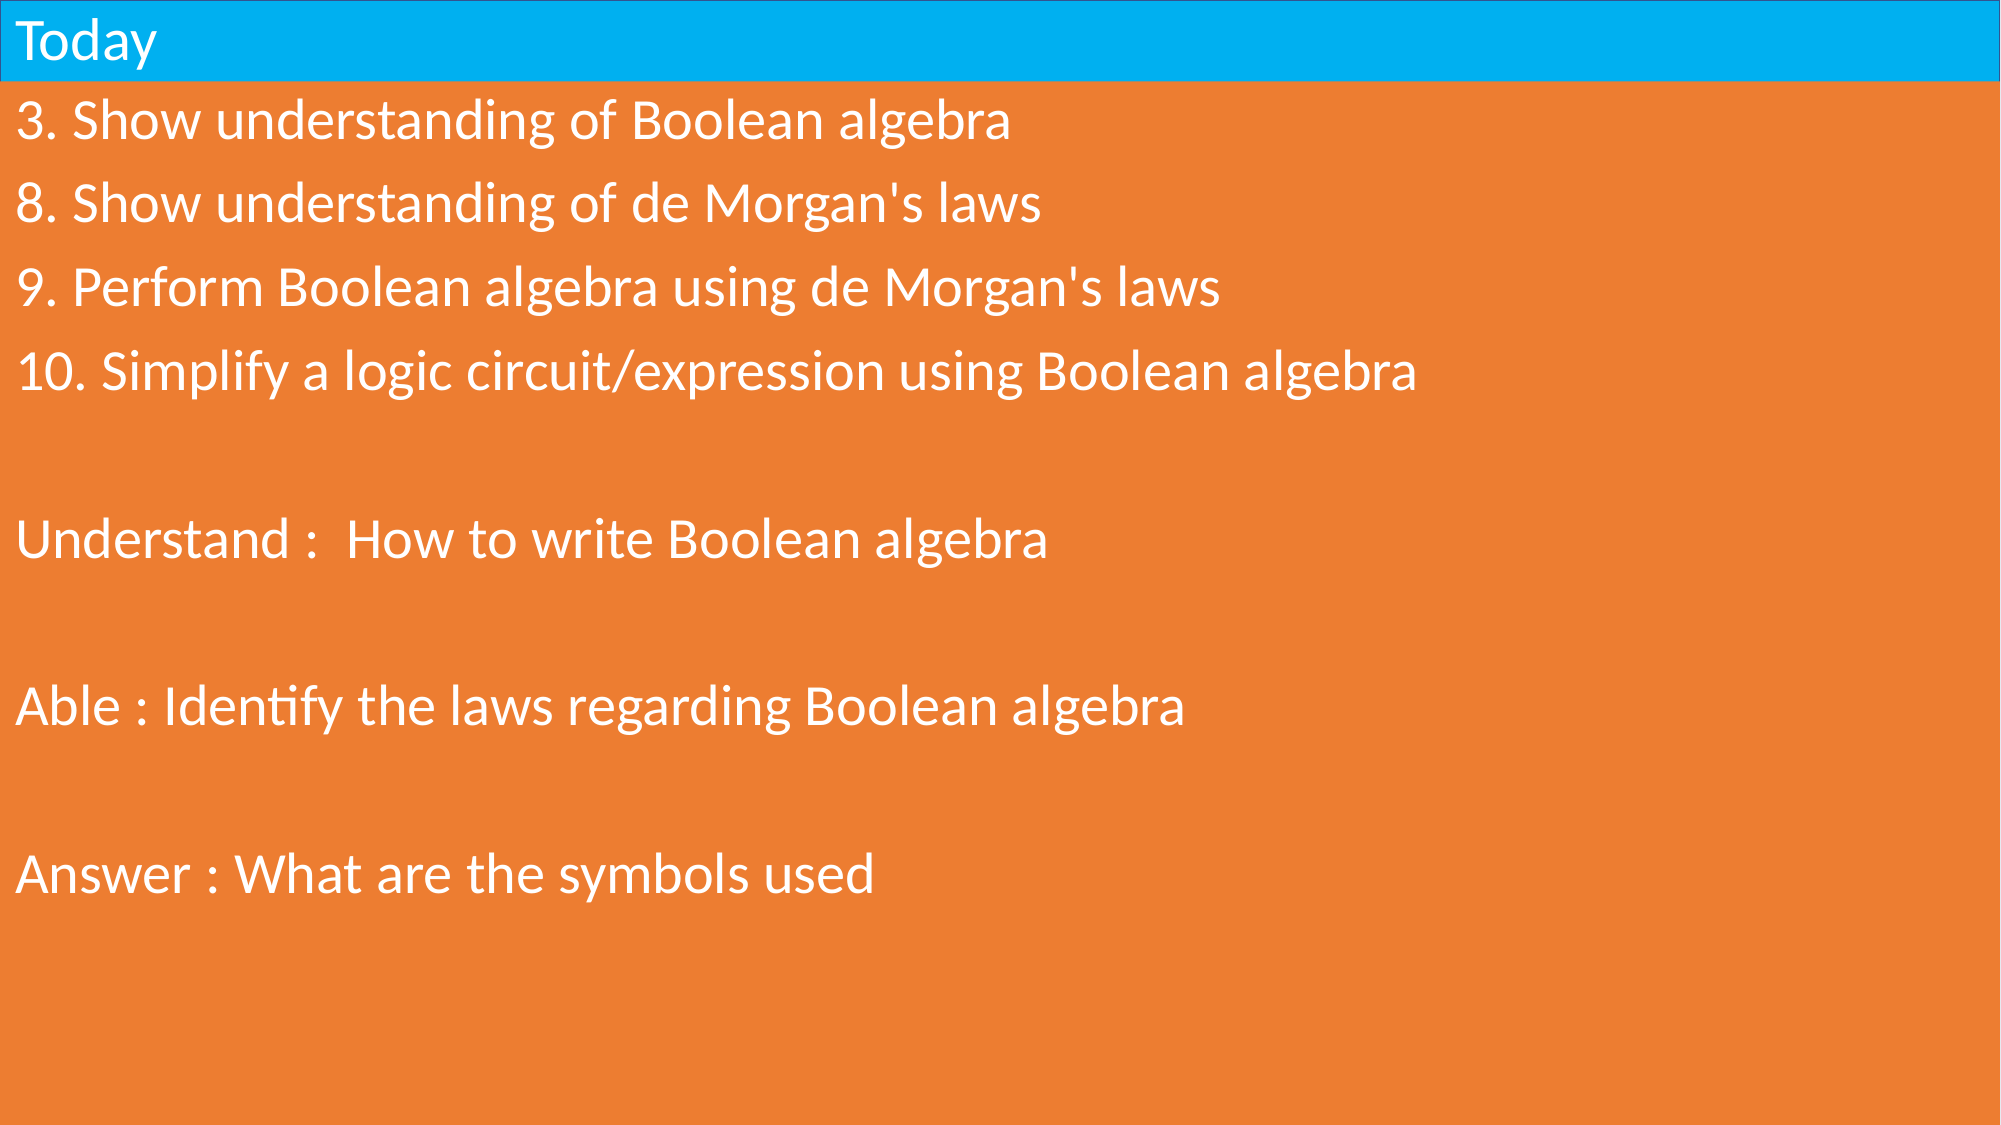

# Today
3. Show understanding of Boolean algebra
8. Show understanding of de Morgan's laws
9. Perform Boolean algebra using de Morgan's laws
10. Simplify a logic circuit/expression using Boolean algebra

Understand :  How to write Boolean algebra

Able : Identify the laws regarding Boolean algebra

Answer : What are the symbols used